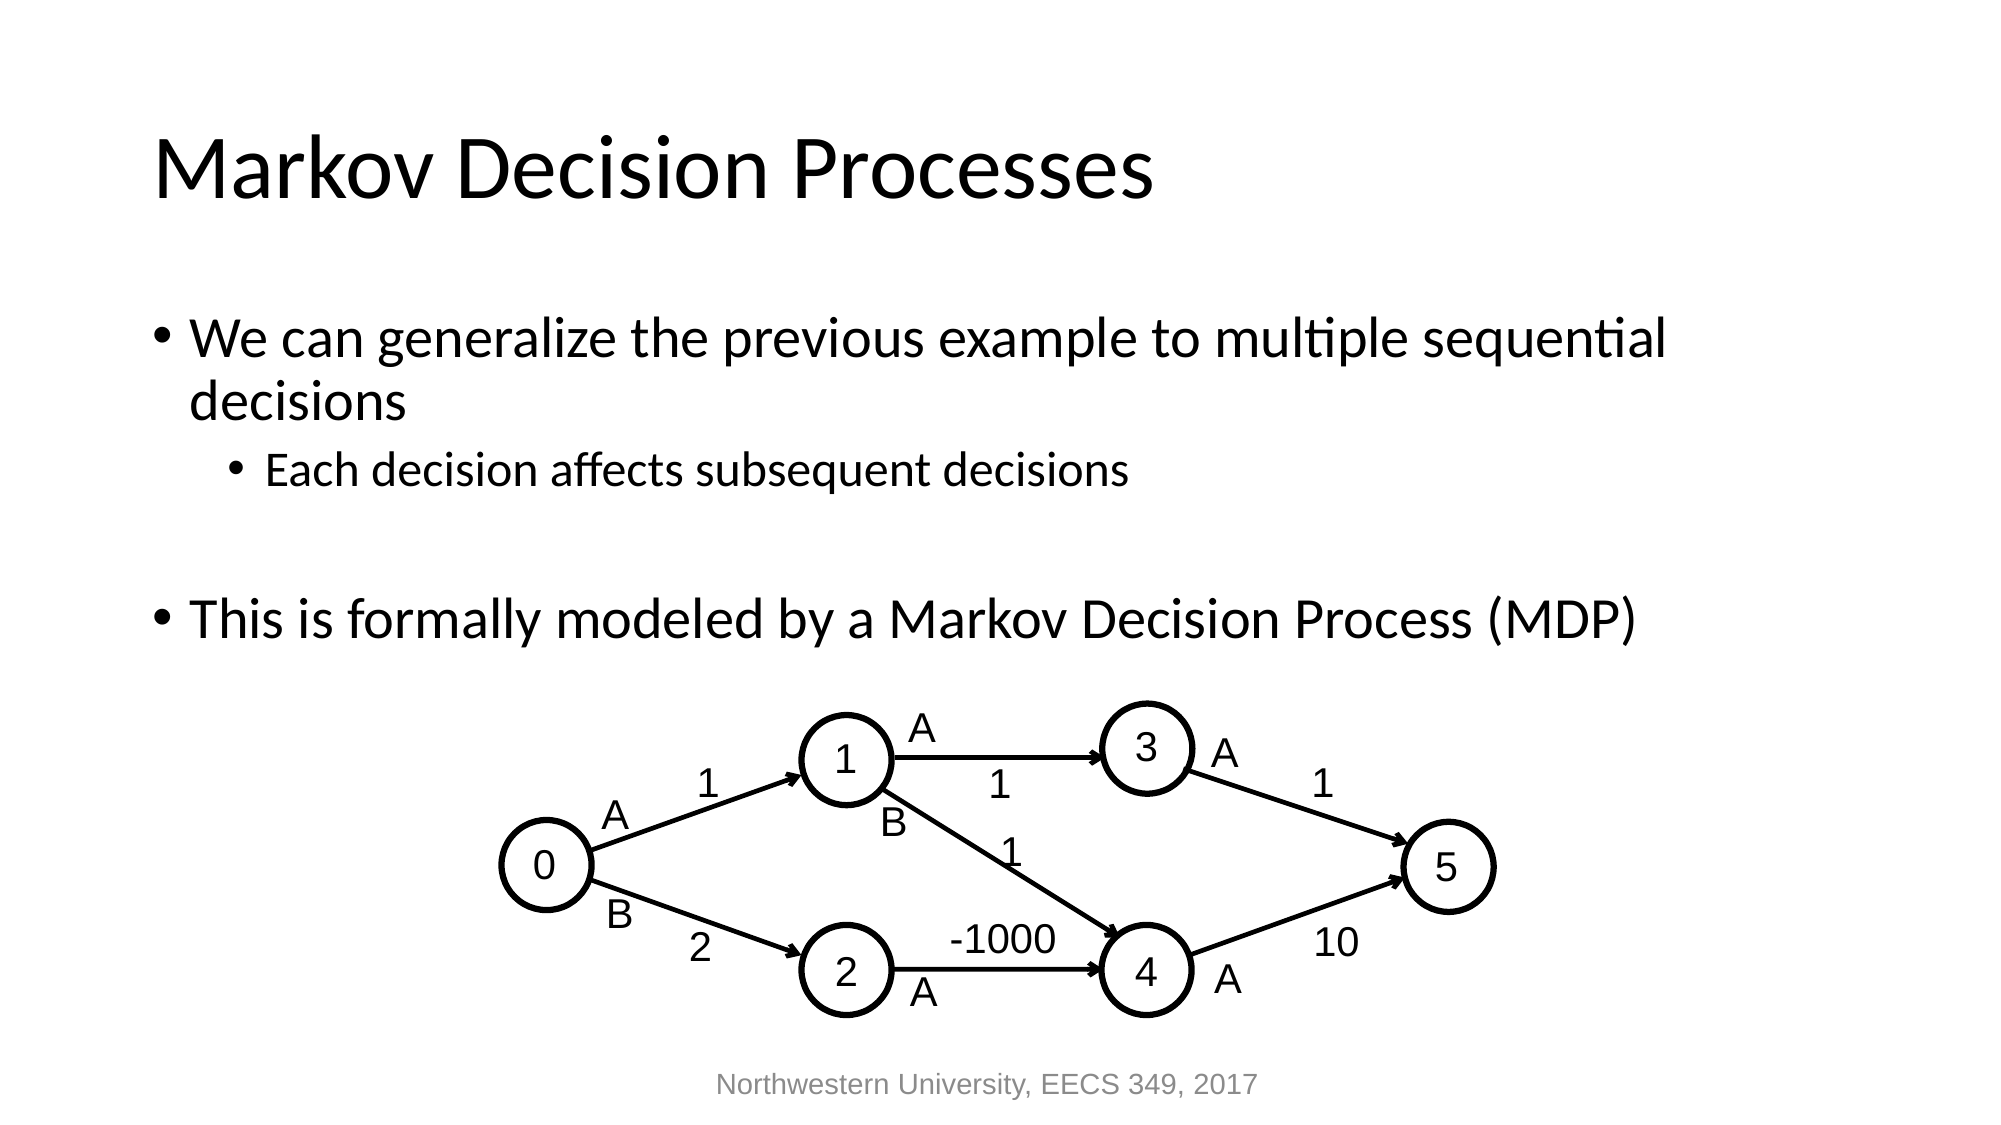

# Markov Decision Processes
We can generalize the previous example to multiple sequential decisions
Each decision affects subsequent decisions

This is formally modeled by a Markov Decision Process (MDP)
A

3

A
1
1
1
1

A

B
1

0
5

B

-1000
10
2

2
4
A
A

Northwestern University, EECS 349, 2017